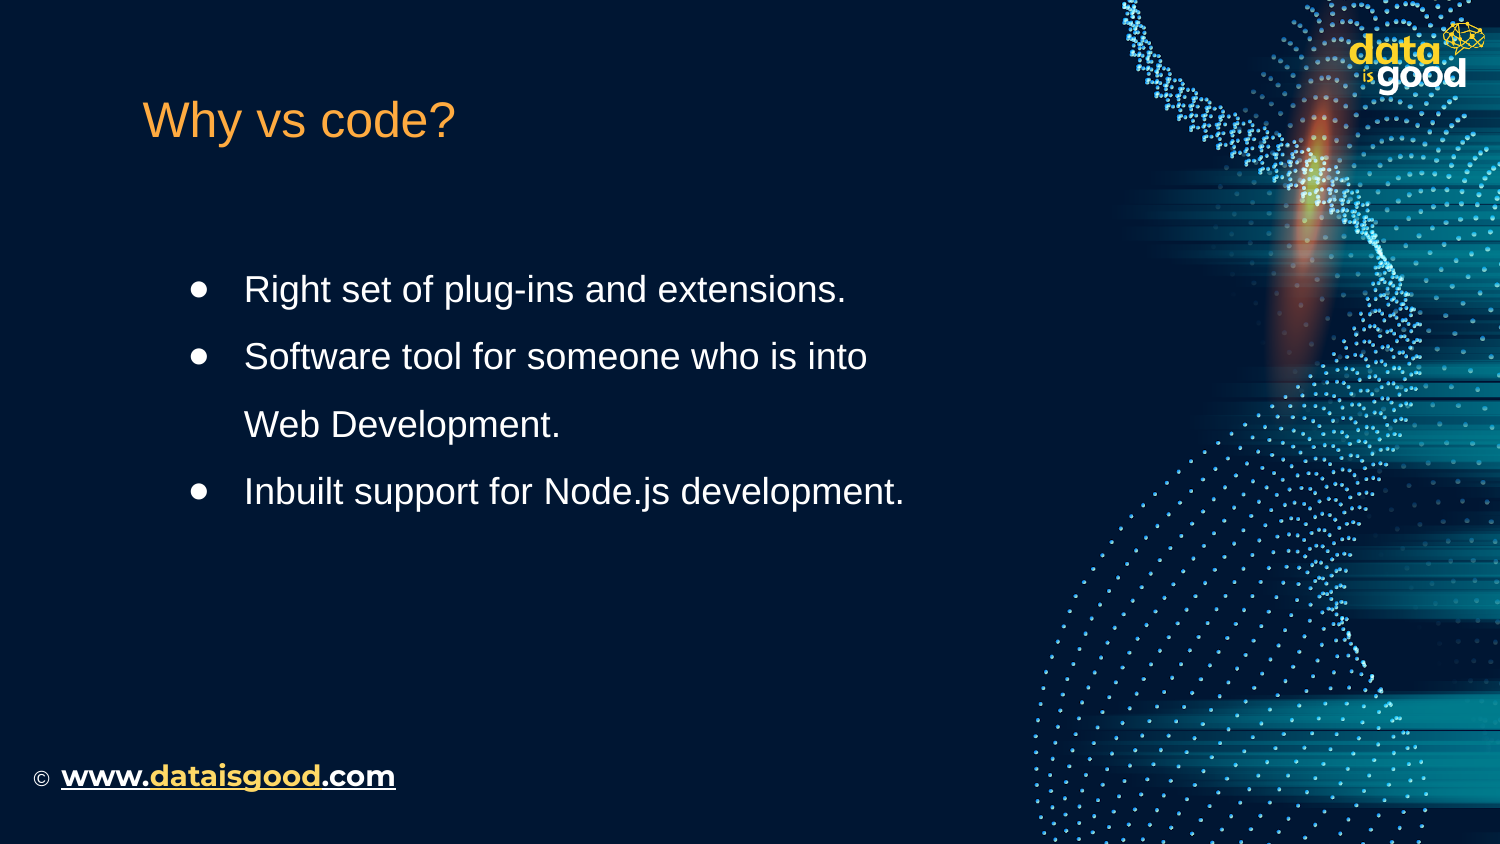

# Why vs code?
Right set of plug-ins and extensions.
Software tool for someone who is into Web Development.
Inbuilt support for Node.js development.